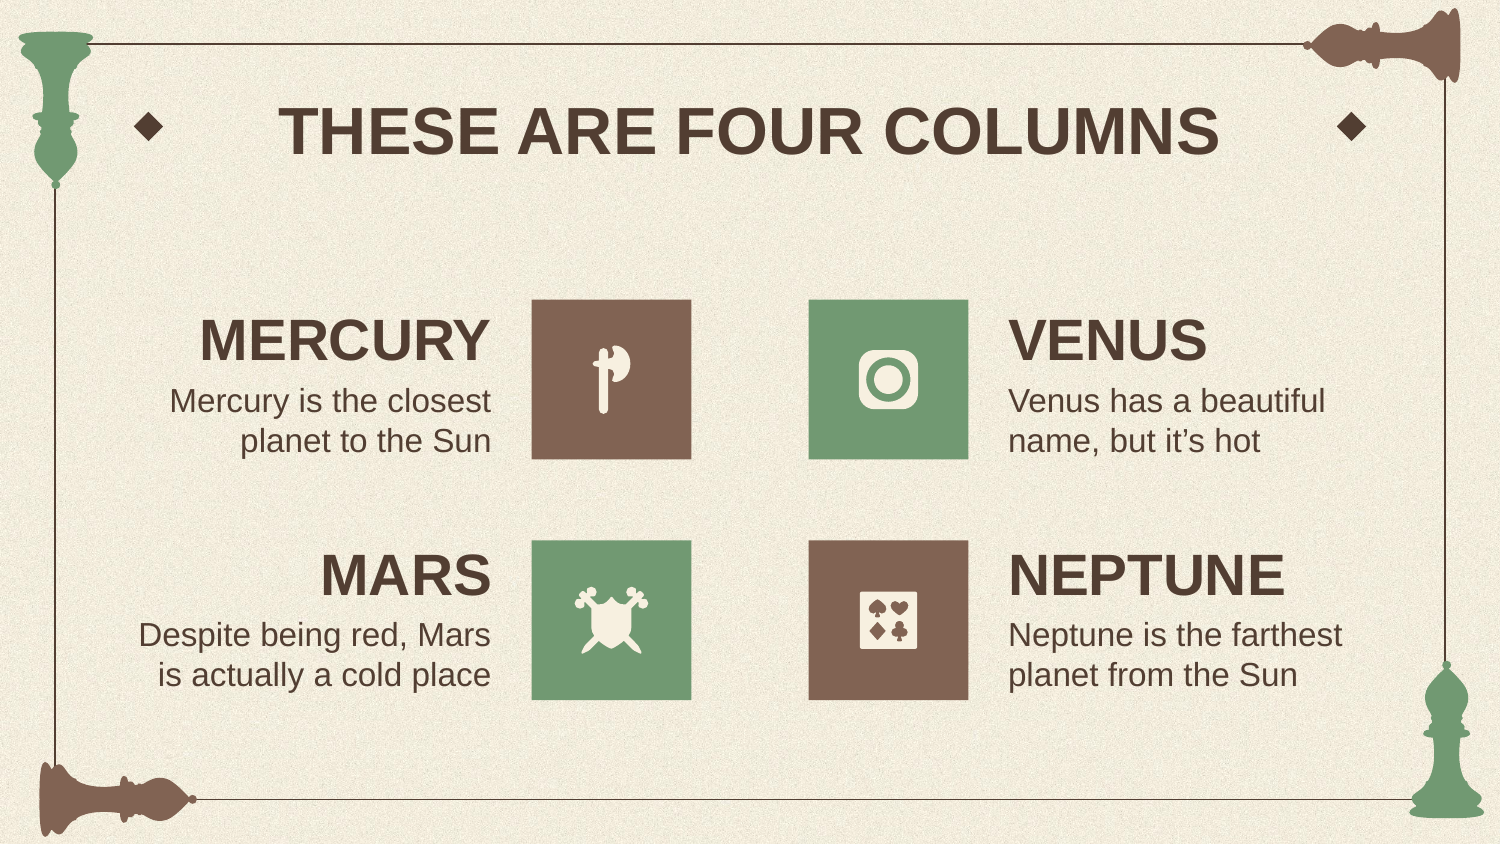

# THESE ARE FOUR COLUMNS

MERCURY

VENUS

Mercury is the closest planet to the Sun
Venus has a beautiful name, but it’s hot
MARS
NEPTUNE

Despite being red, Mars is actually a cold place
Neptune is the farthest planet from the Sun